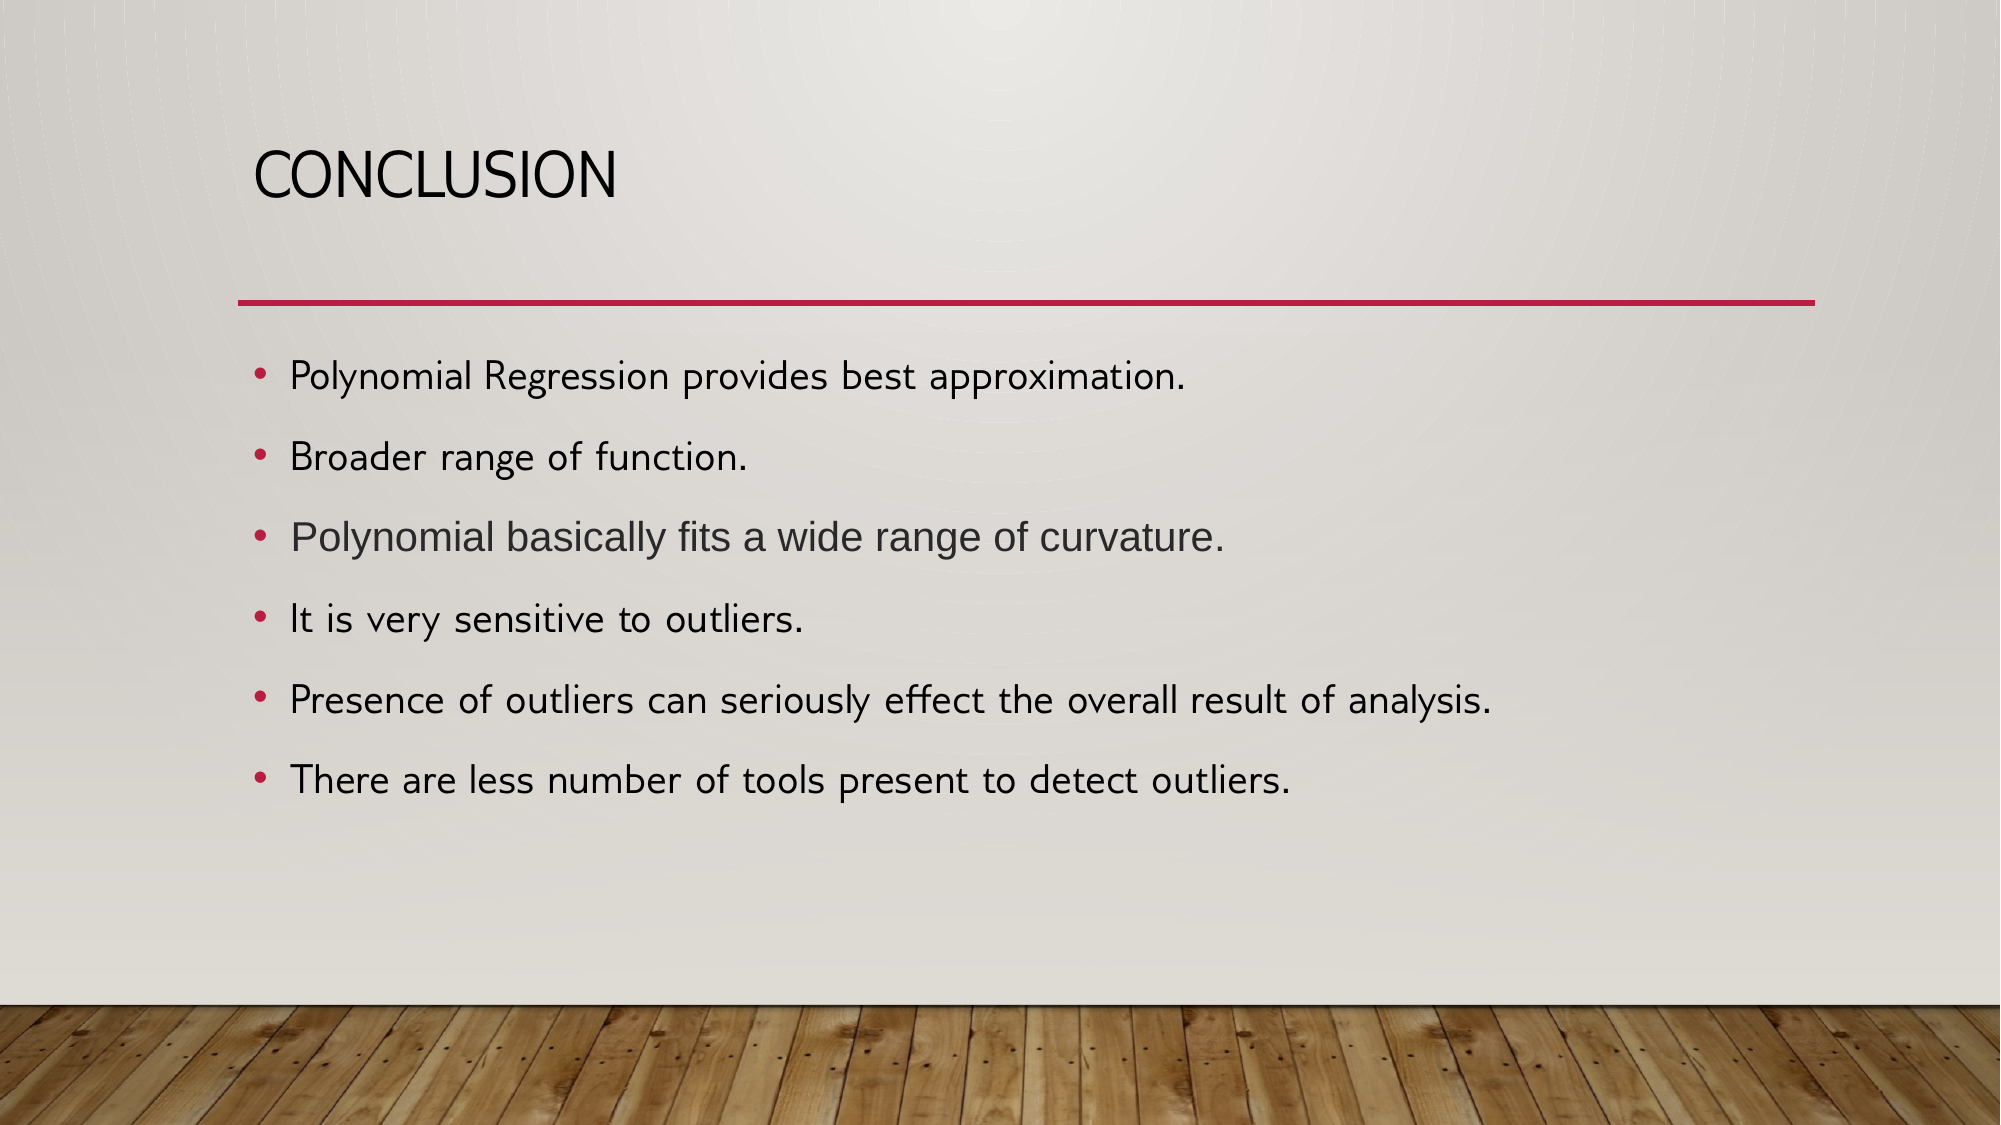

# Conclusion
Polynomial Regression provides best approximation.
Broader range of function.
Polynomial basically fits a wide range of curvature.
It is very sensitive to outliers.
Presence of outliers can seriously effect the overall result of analysis.
There are less number of tools present to detect outliers.